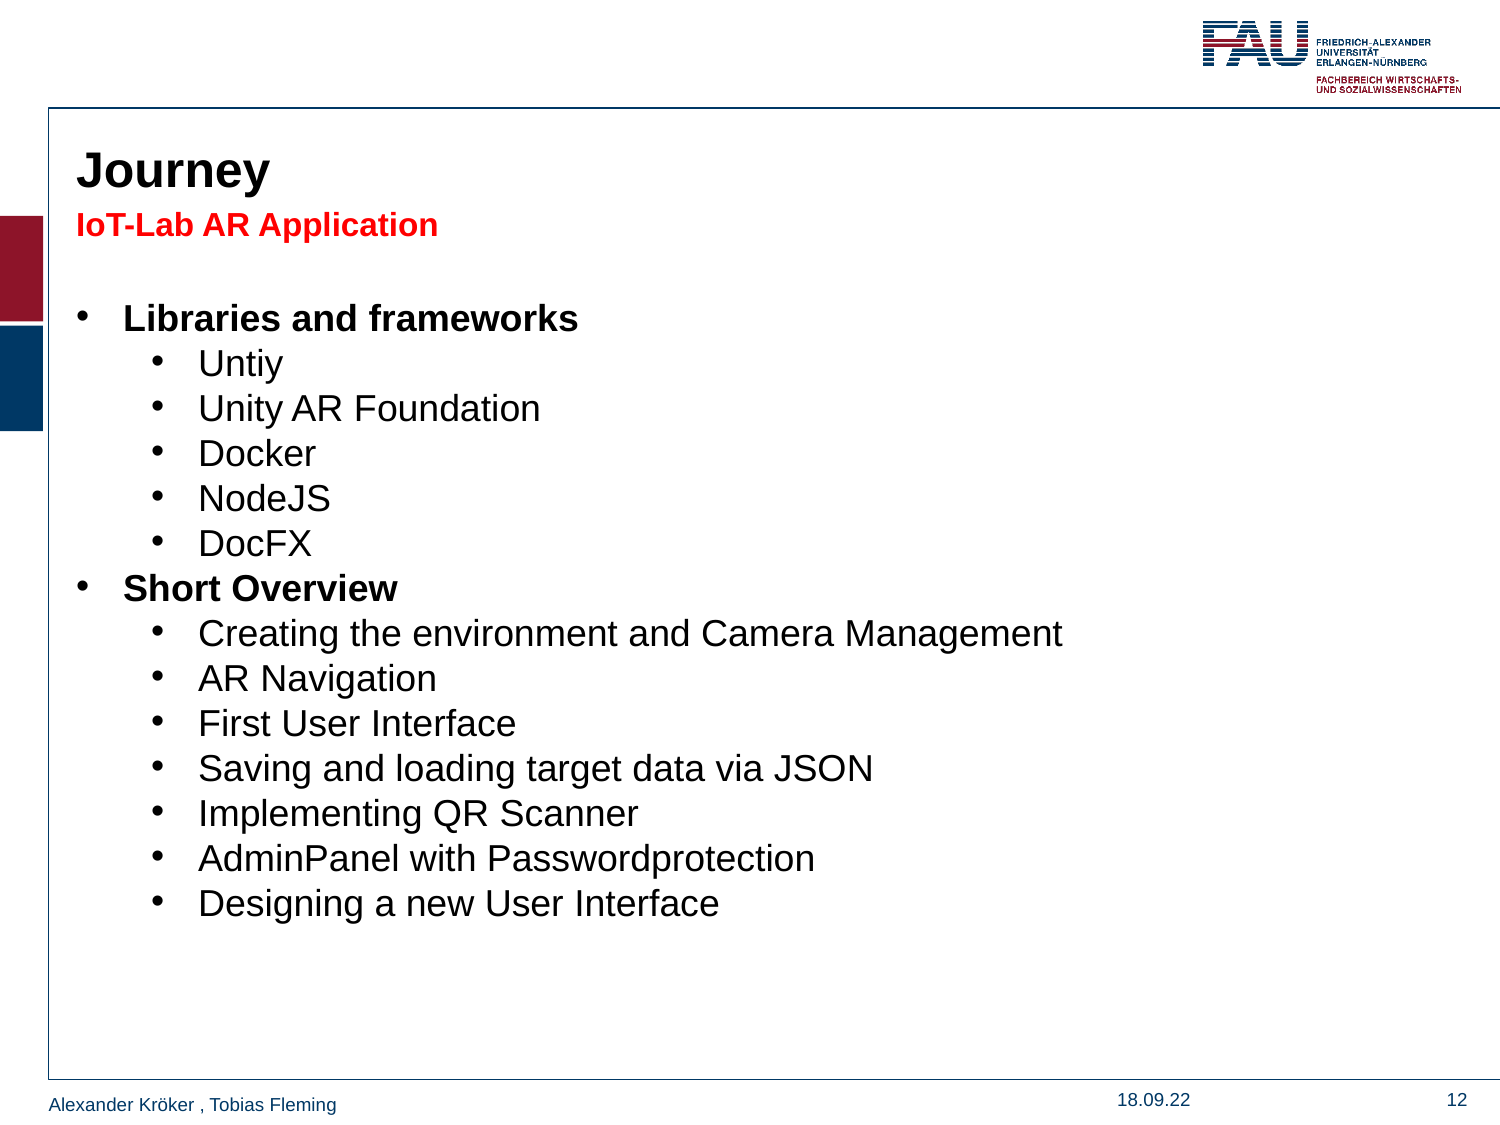

Journey
IoT-Lab AR Application
Libraries and frameworks
Untiy
Unity AR Foundation
Docker
NodeJS
DocFX
Short Overview
Creating the environment and Camera Management
AR Navigation
First User Interface
Saving and loading target data via JSON
Implementing QR Scanner
AdminPanel with Passwordprotection
Designing a new User Interface
18.09.22
12
Alexander Kröker , Tobias Fleming